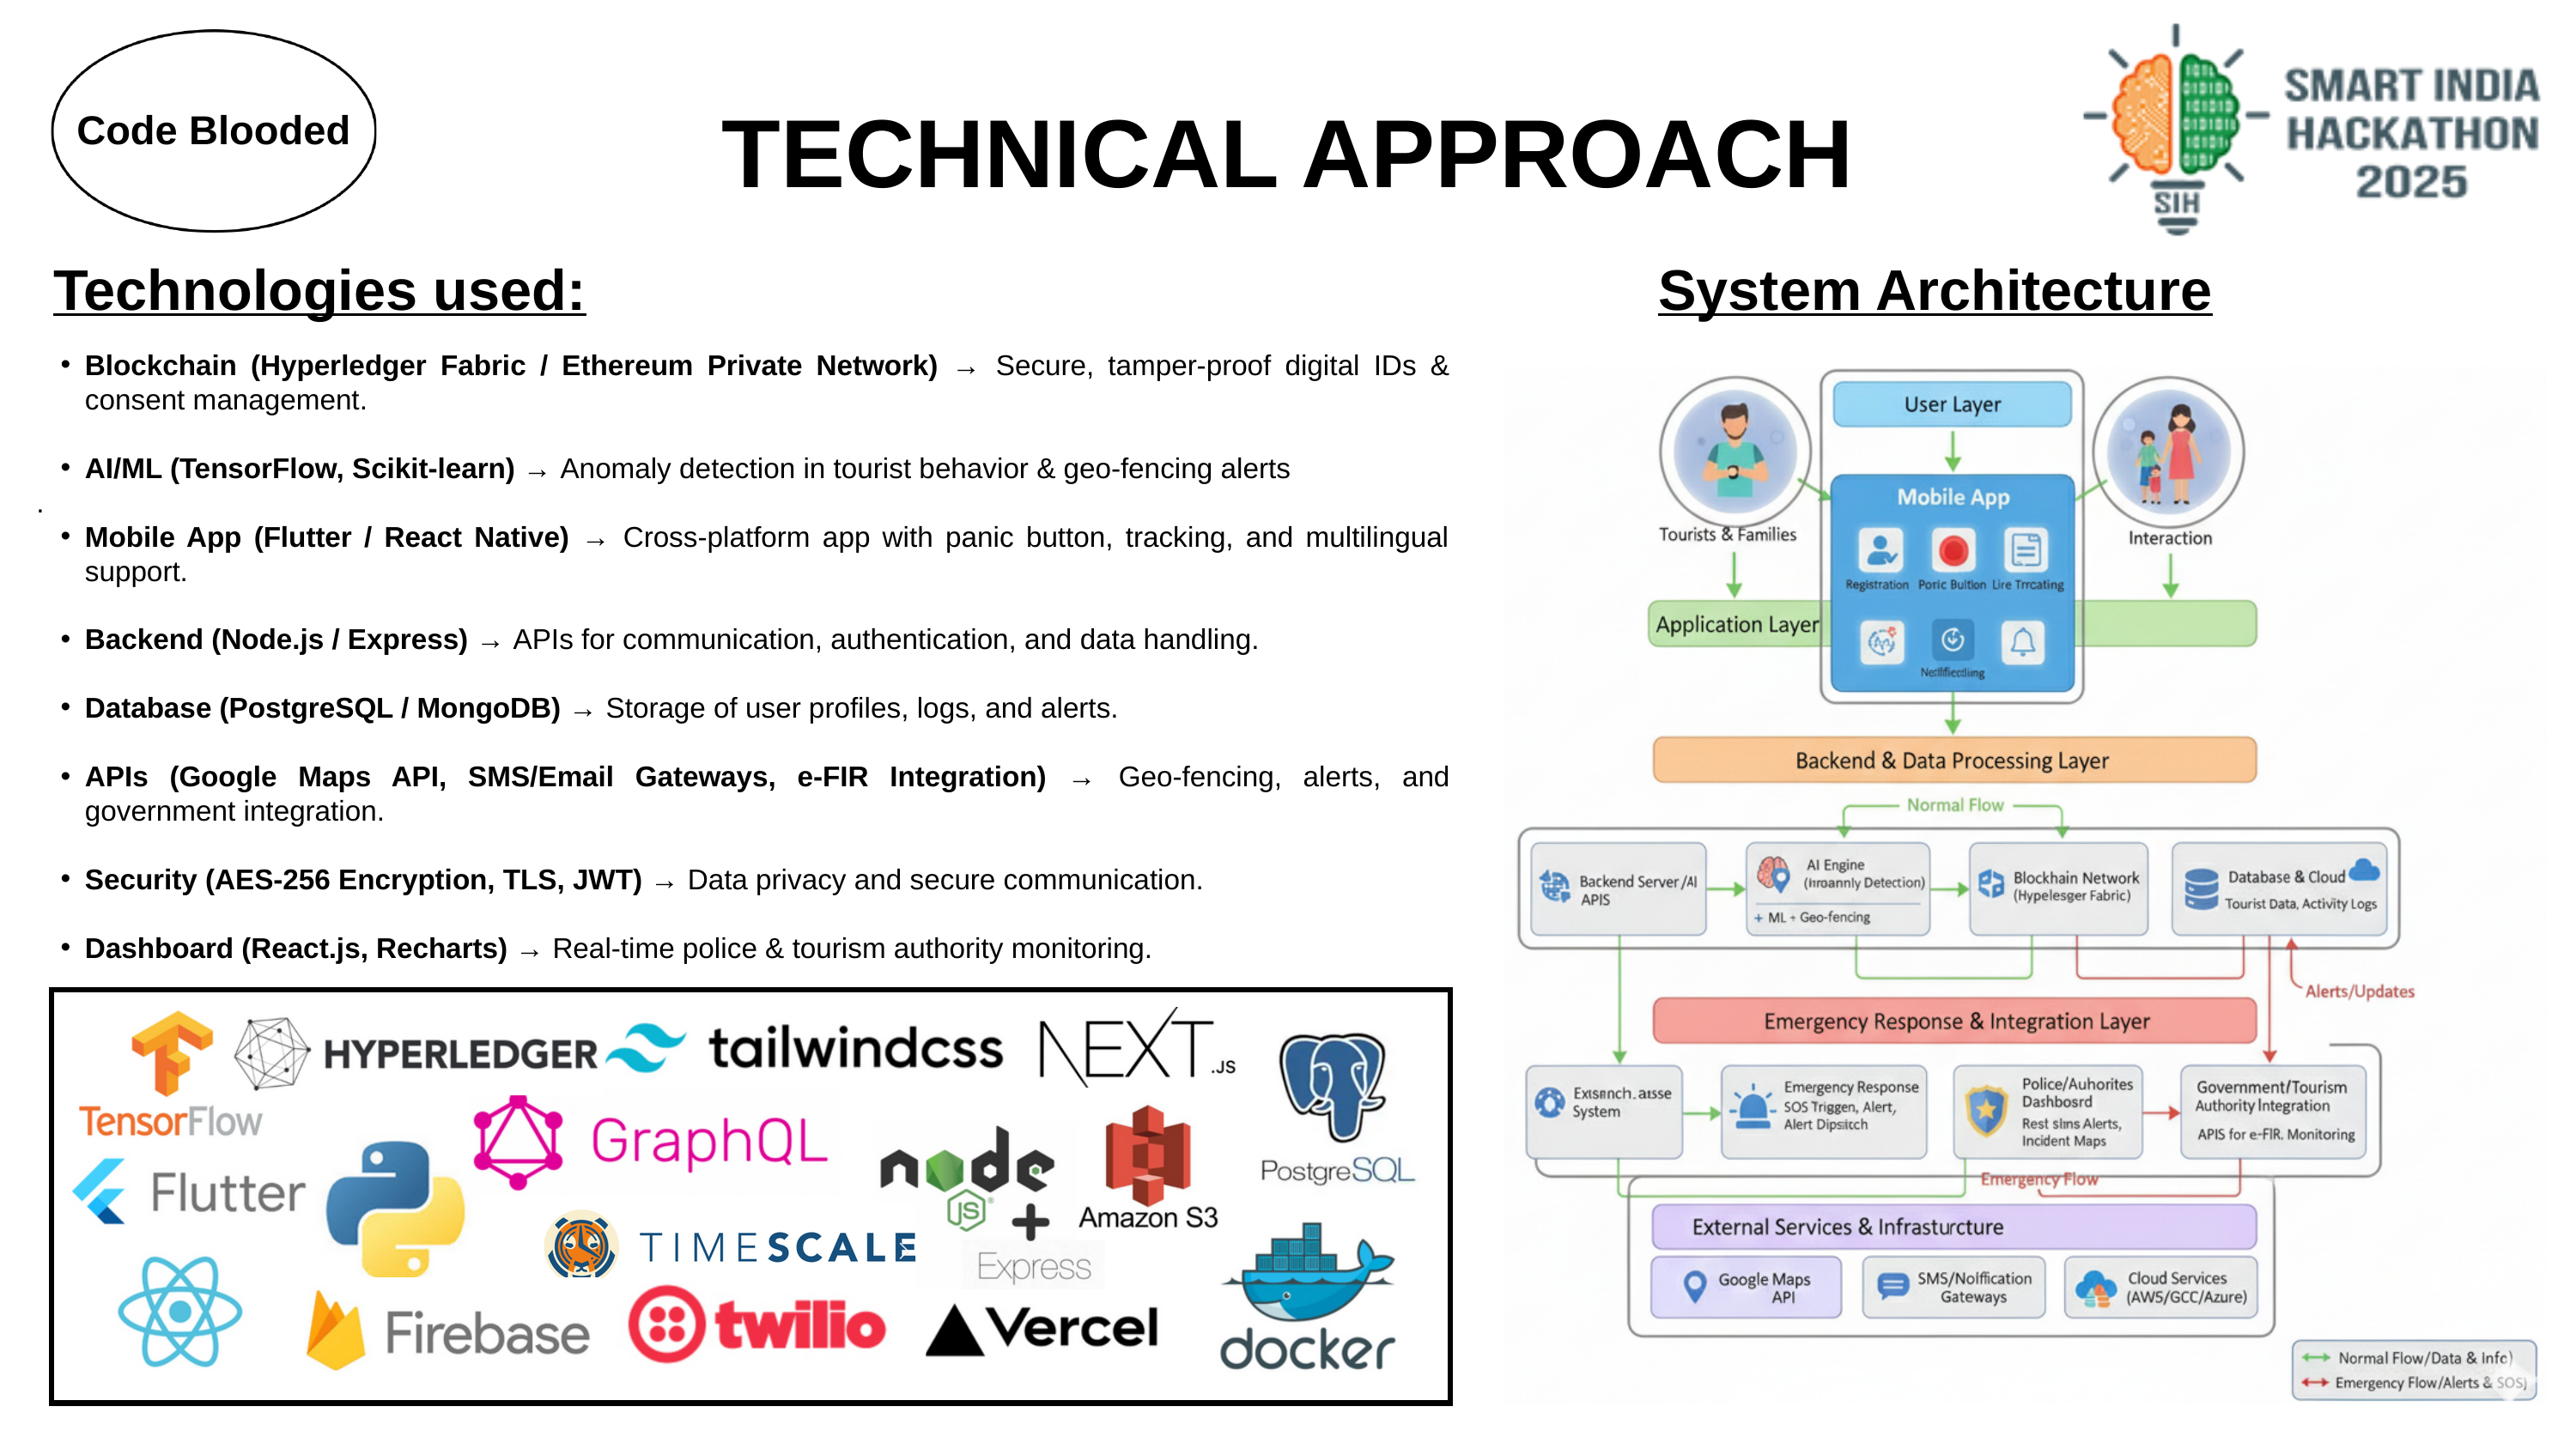

TECHNICAL APPROACH
Code Blooded
Technologies used:
System Architecture
Blockchain (Hyperledger Fabric / Ethereum Private Network) → Secure, tamper-proof digital IDs & consent management.

AI/ML (TensorFlow, Scikit-learn) → Anomaly detection in tourist behavior & geo-fencing alerts
.
Mobile App (Flutter / React Native) → Cross-platform app with panic button, tracking, and multilingual support.

Backend (Node.js / Express) → APIs for communication, authentication, and data handling.

Database (PostgreSQL / MongoDB) → Storage of user profiles, logs, and alerts.

APIs (Google Maps API, SMS/Email Gateways, e-FIR Integration) → Geo-fencing, alerts, and government integration.

Security (AES-256 Encryption, TLS, JWT) → Data privacy and secure communication.

Dashboard (React.js, Recharts) → Real-time police & tourism authority monitoring.

3